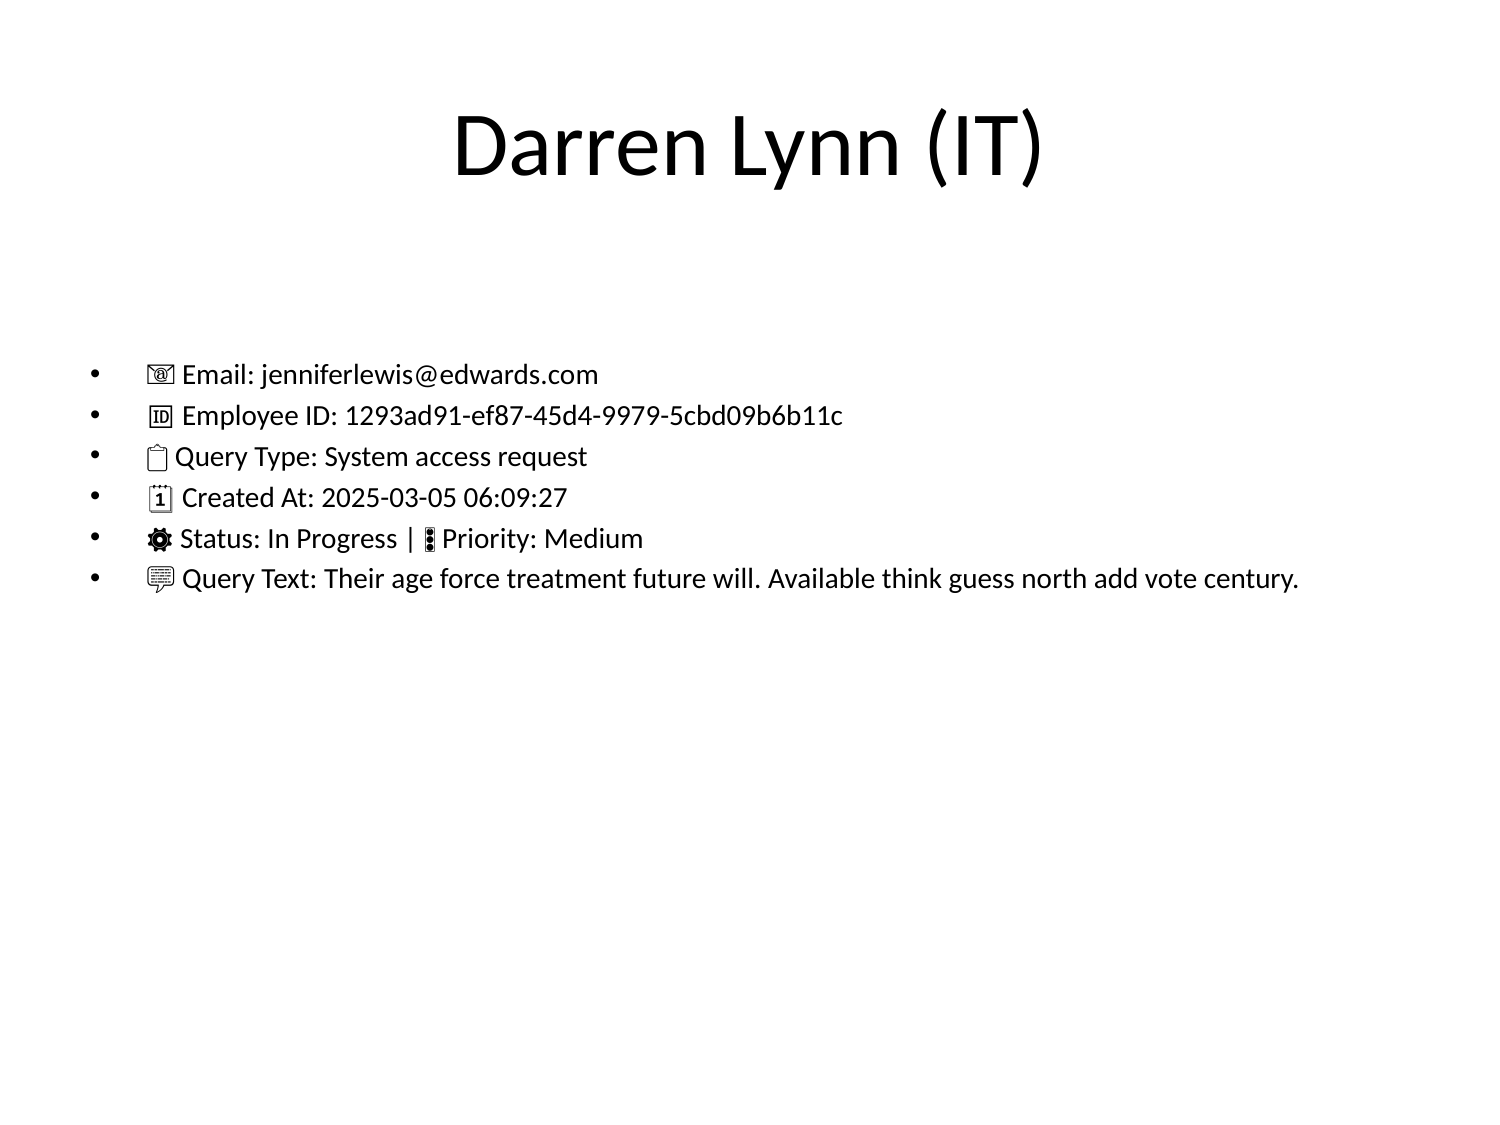

# Darren Lynn (IT)

📧 Email: jenniferlewis@edwards.com
🆔 Employee ID: 1293ad91-ef87-45d4-9979-5cbd09b6b11c
📋 Query Type: System access request
🗓 Created At: 2025-03-05 06:09:27
⚙ Status: In Progress | 🚦 Priority: Medium
💬 Query Text: Their age force treatment future will. Available think guess north add vote century.